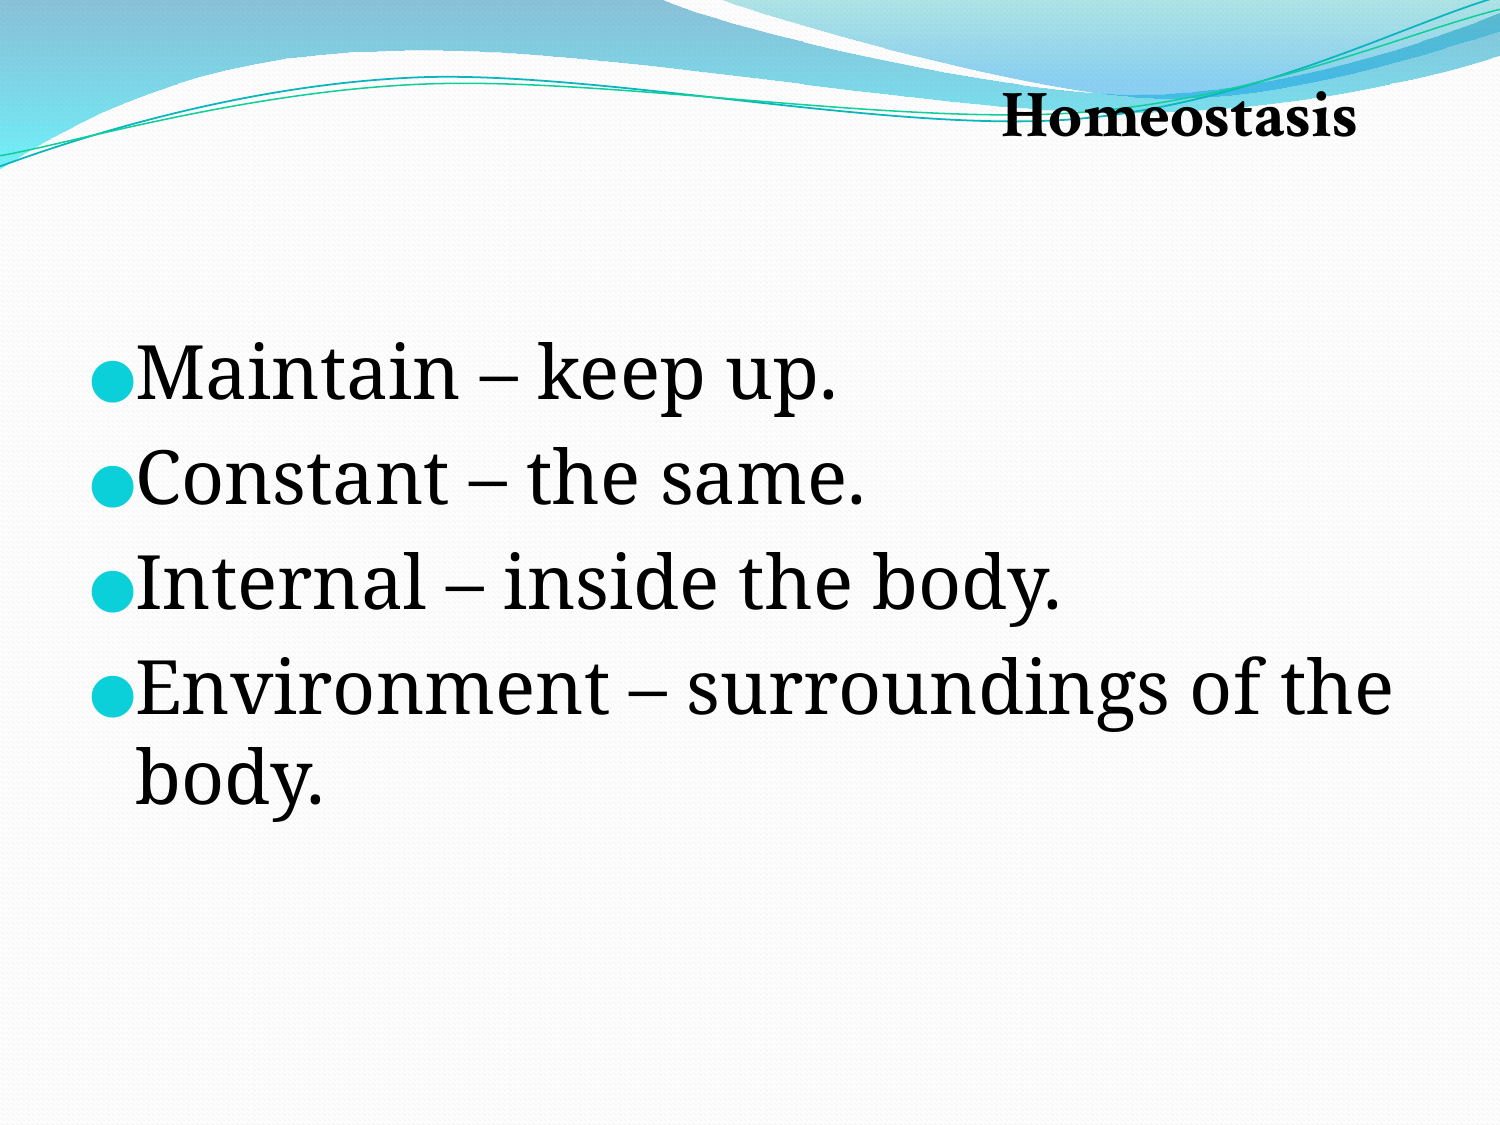

Homeostasis
Maintain – keep up.
Constant – the same.
Internal – inside the body.
Environment – surroundings of the body.